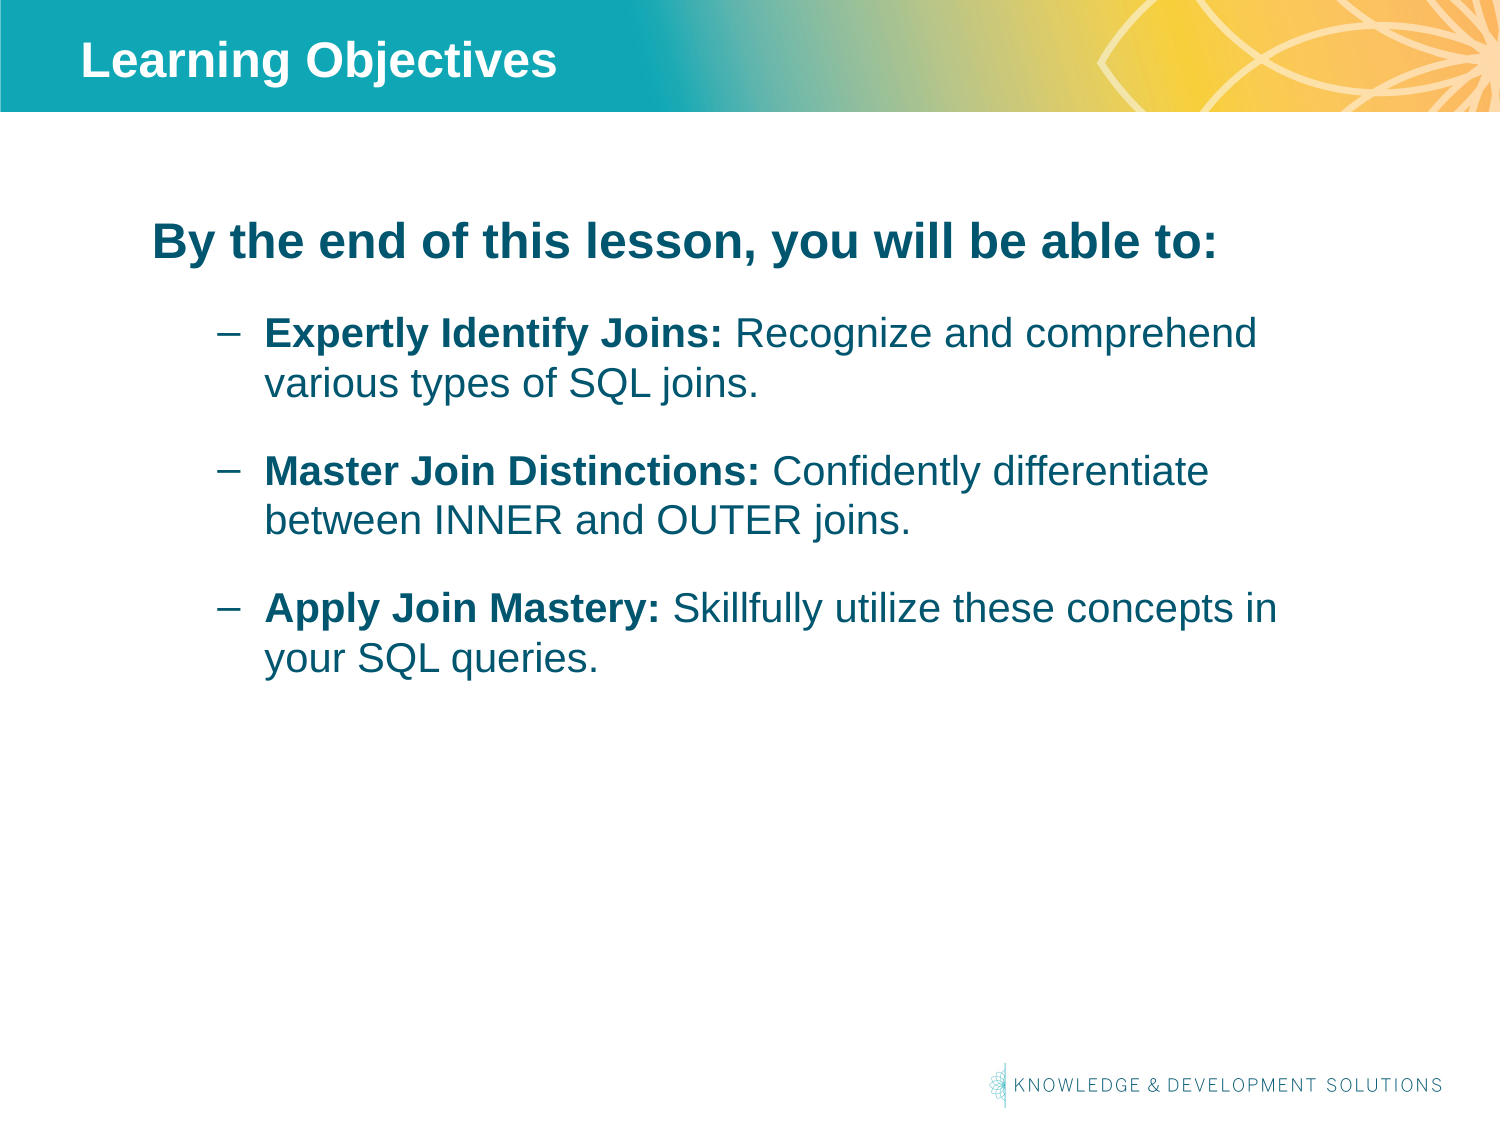

# Learning Objectives
By the end of this lesson, you will be able to:
Expertly Identify Joins: Recognize and comprehend various types of SQL joins.
Master Join Distinctions: Confidently differentiate between INNER and OUTER joins.
Apply Join Mastery: Skillfully utilize these concepts in your SQL queries.